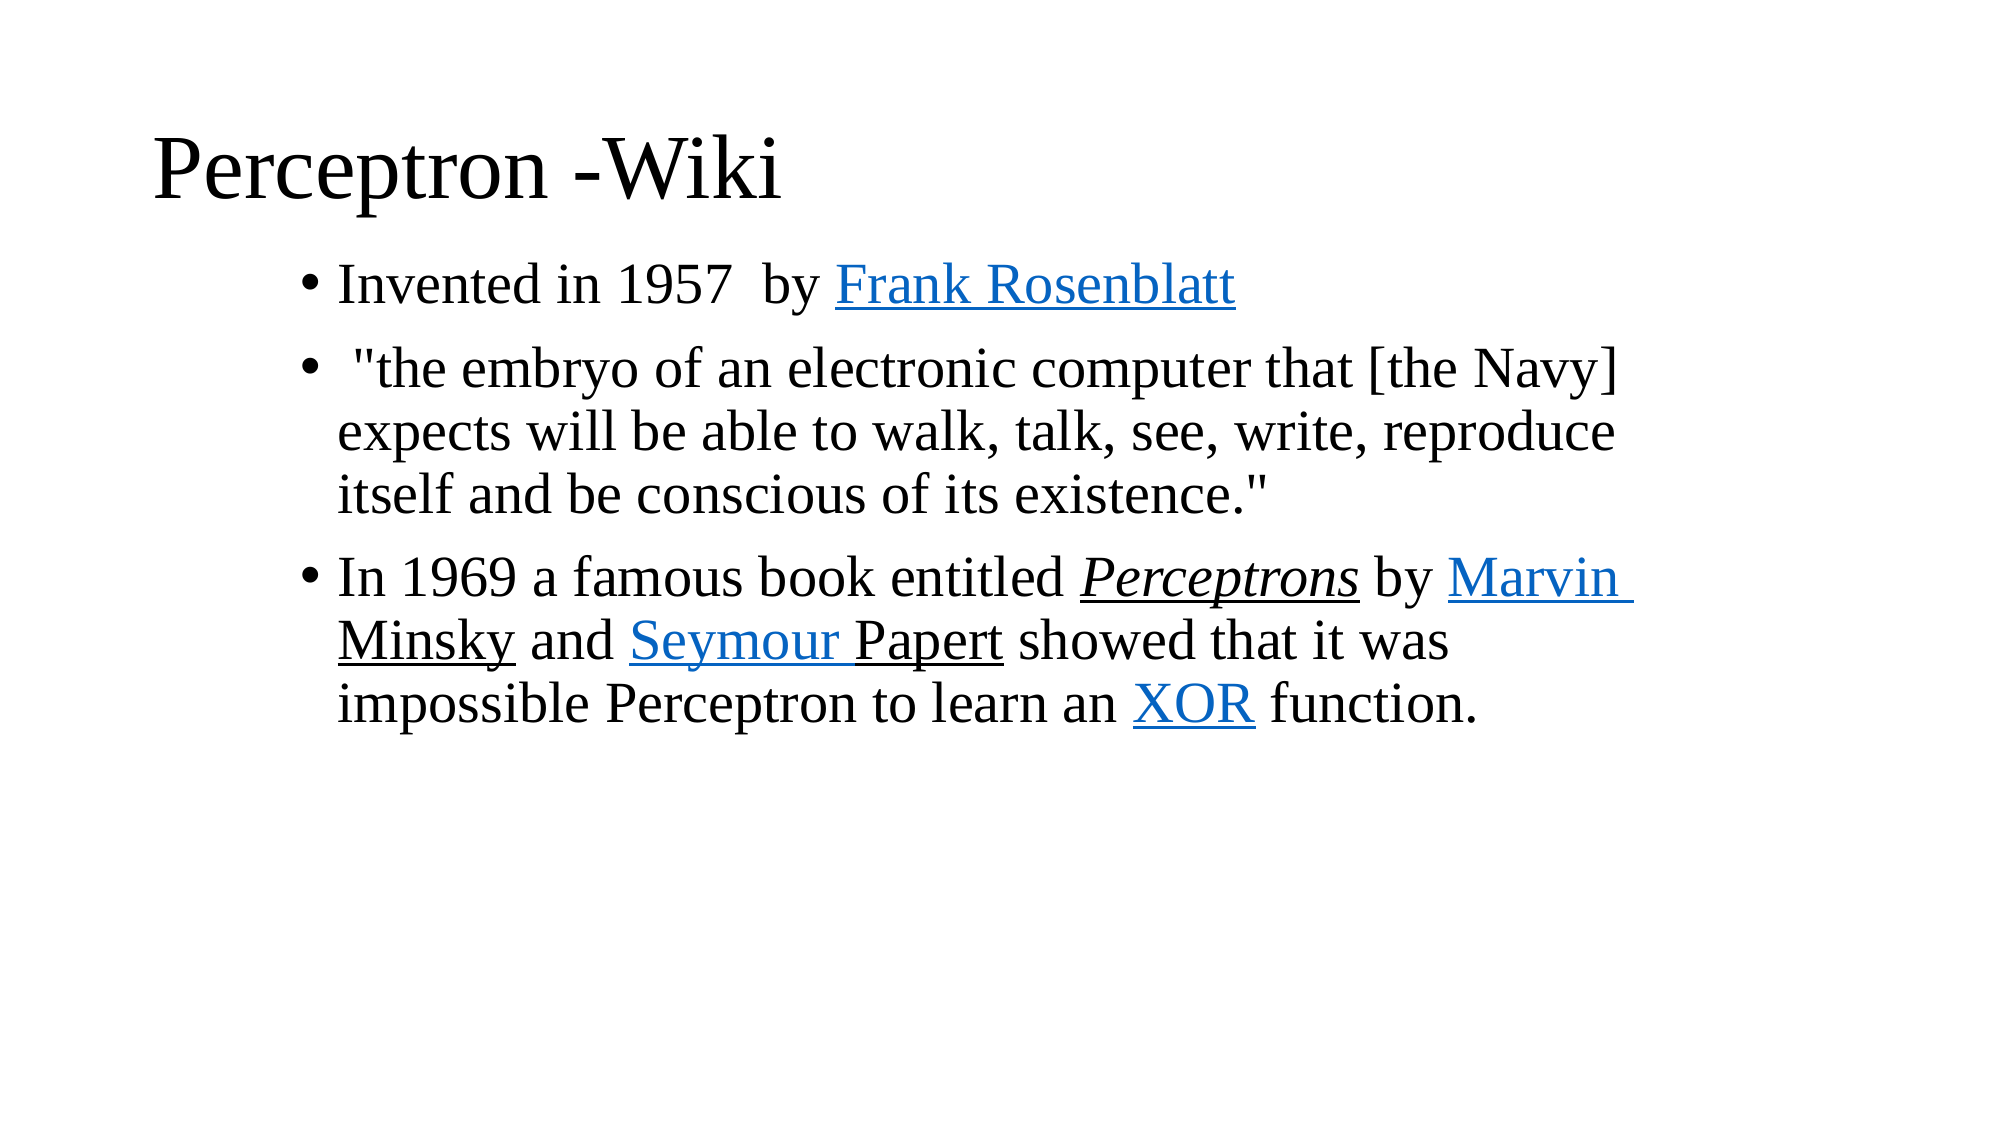

# Perceptron -Wiki
Invented in 1957  by Frank Rosenblatt
 "the embryo of an electronic computer that [the Navy] expects will be able to walk, talk, see, write, reproduce itself and be conscious of its existence."
In 1969 a famous book entitled Perceptrons by Marvin Minsky and Seymour Papert showed that it was impossible Perceptron to learn an XOR function.